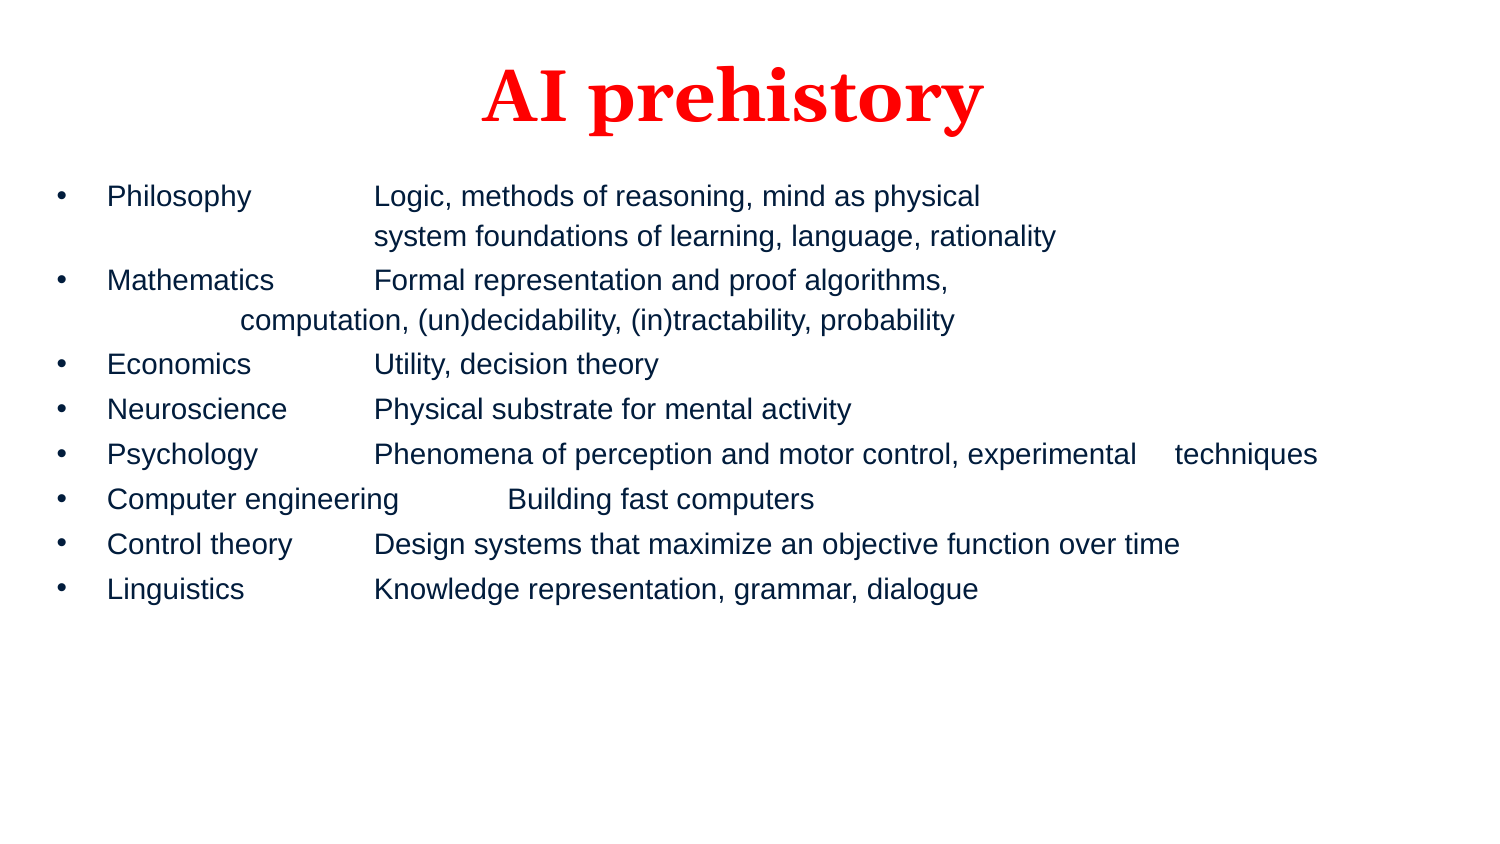

# AI prehistory
Philosophy				Logic, methods of reasoning, mind as physical
		 				system foundations of learning, language, rationality
Mathematics			Formal representation and proof algorithms,
						computation, (un)decidability, (in)tractability, probability
Economics				Utility, decision theory
Neuroscience			Physical substrate for mental activity
Psychology 			Phenomena of perception and motor control, experimental 								techniques
Computer engineering	Building fast computers
Control theory			Design systems that maximize an objective function over time
Linguistics				Knowledge representation, grammar, dialogue